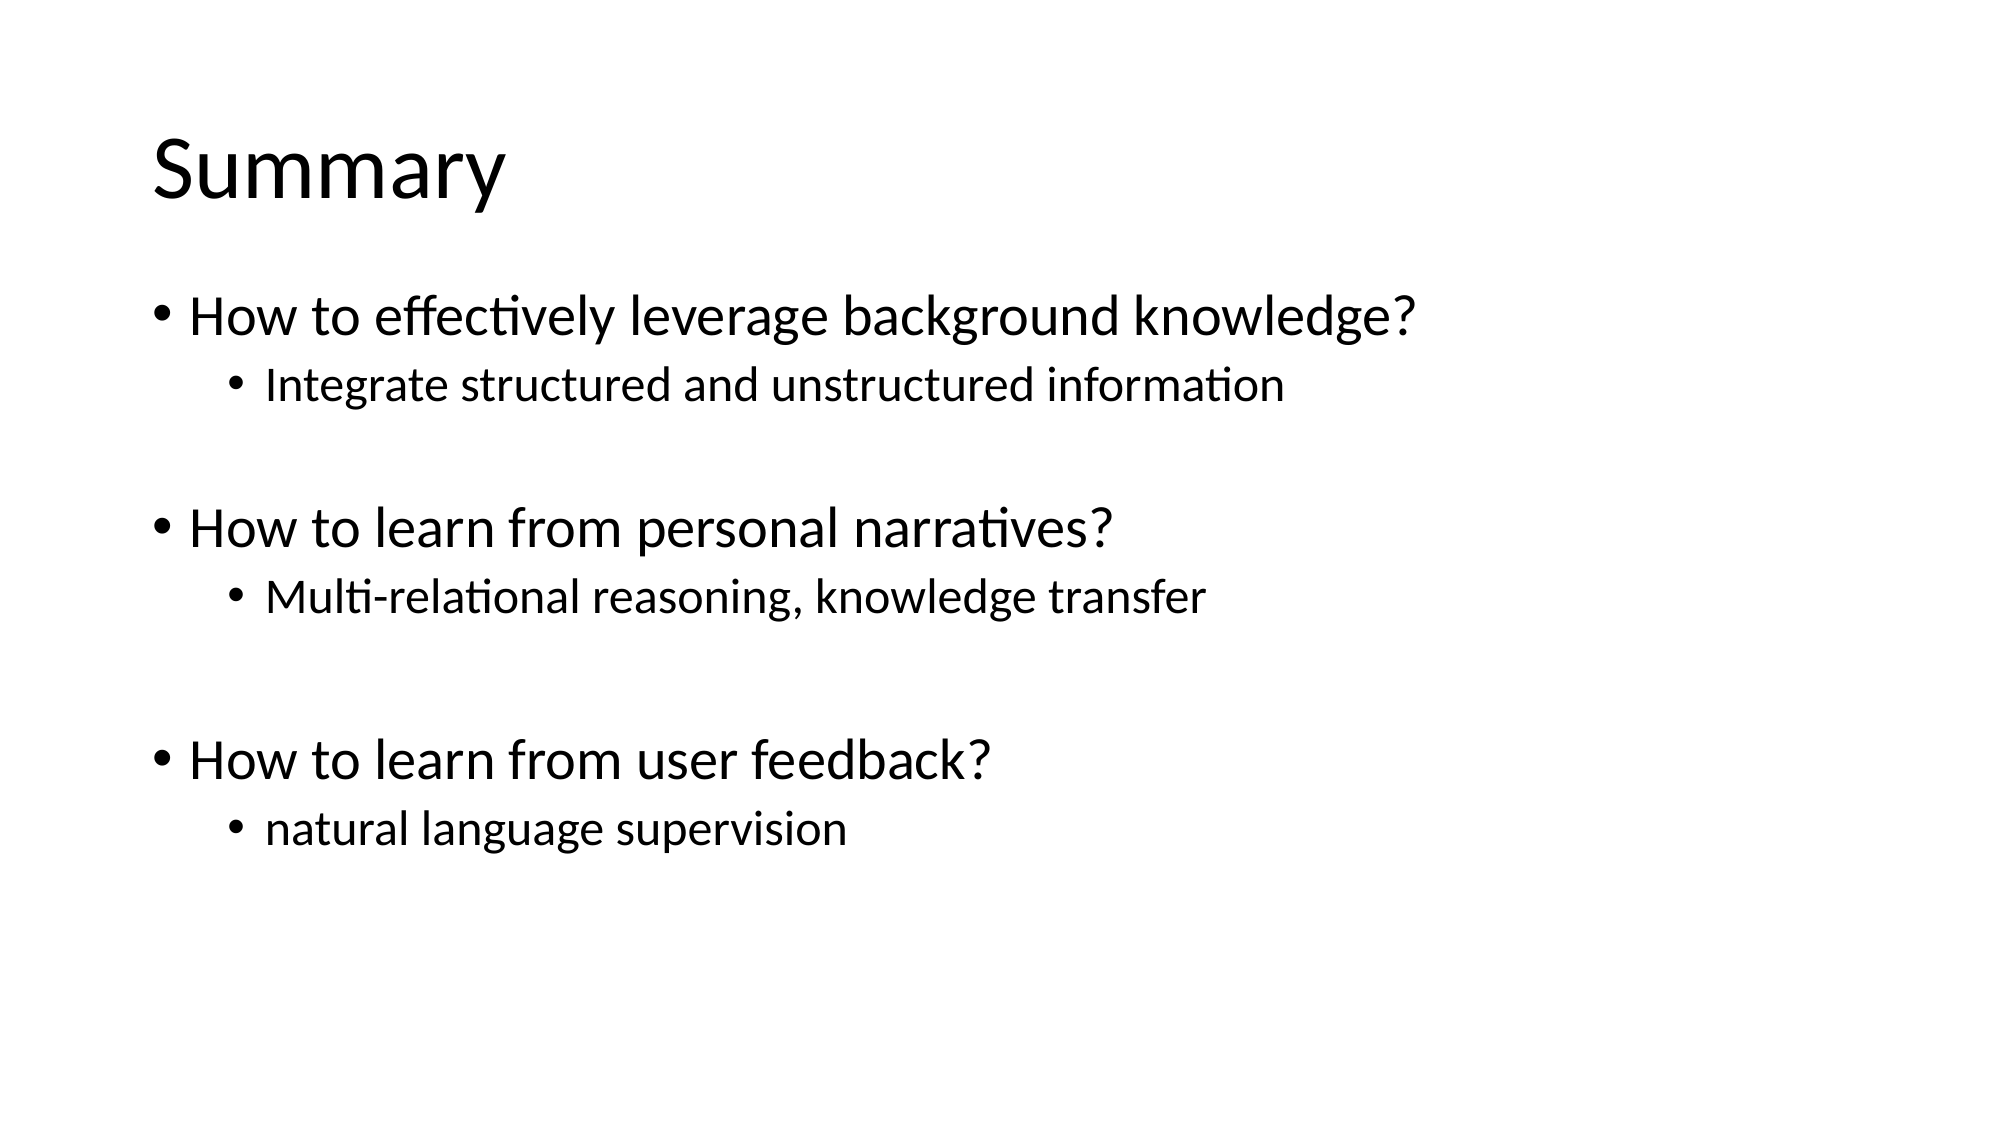

# Summary
How to effectively leverage background knowledge?
Integrate structured and unstructured information

How to learn from personal narratives?
Multi-relational reasoning, knowledge transfer

How to learn from user feedback?
natural language supervision